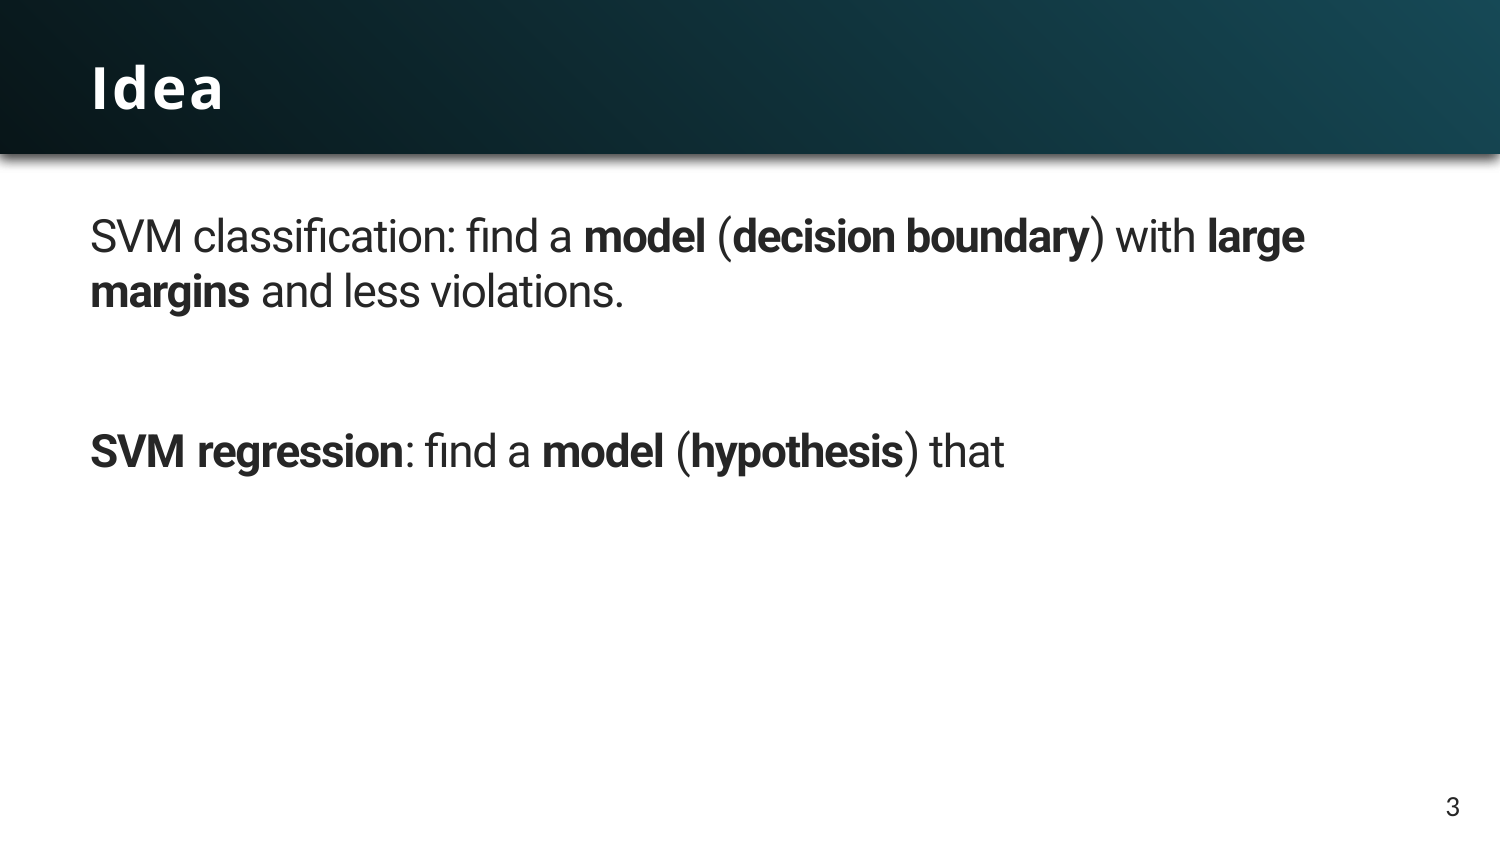

# Idea
SVM classification: find a model (decision boundary) with large margins and less violations.

SVM regression: find a model (hypothesis) that

3